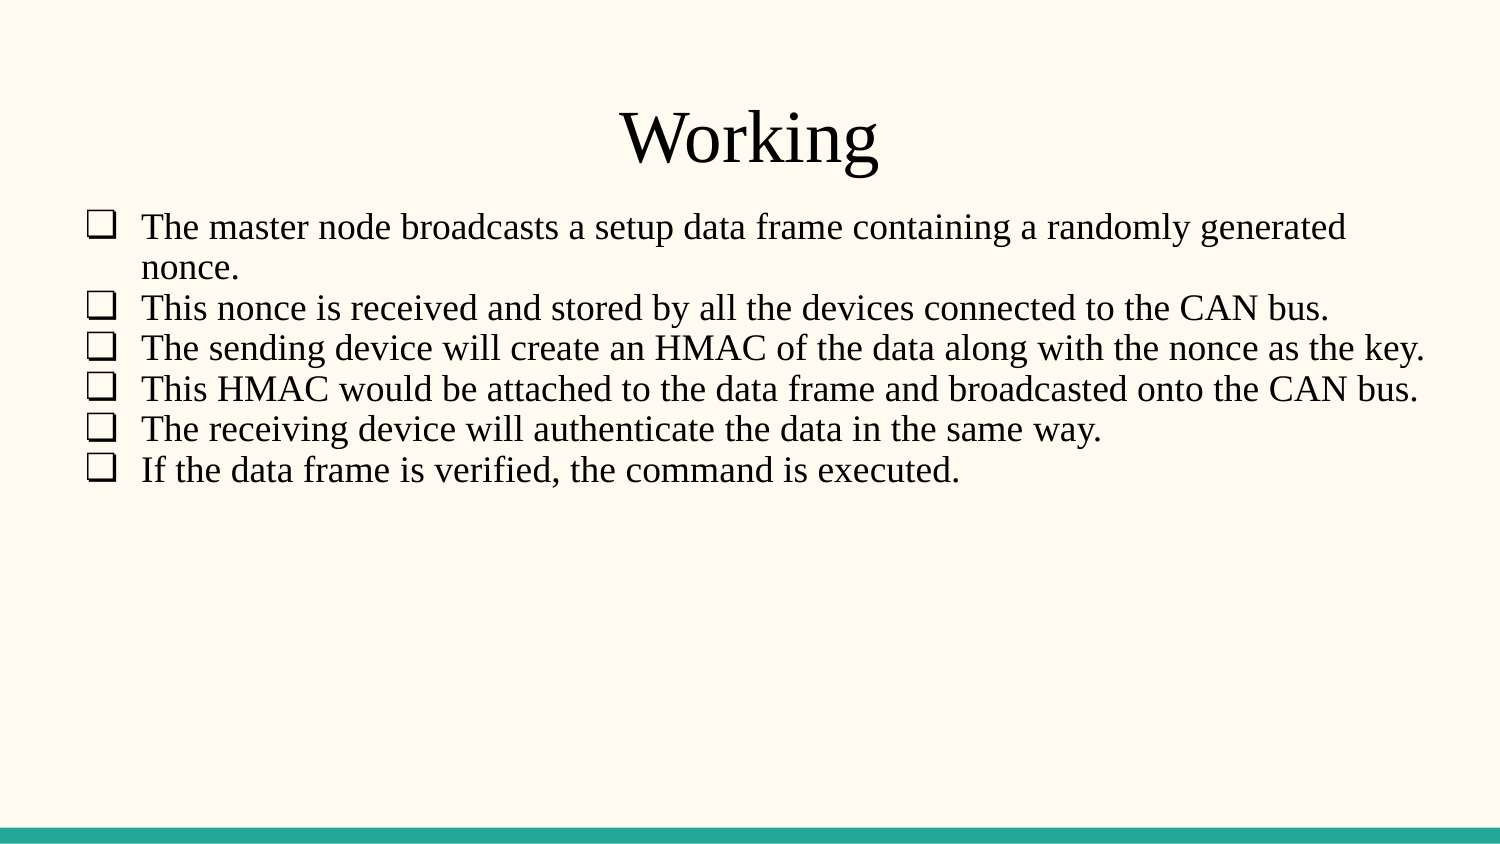

# Working
The master node broadcasts a setup data frame containing a randomly generated nonce.
This nonce is received and stored by all the devices connected to the CAN bus.
The sending device will create an HMAC of the data along with the nonce as the key.
This HMAC would be attached to the data frame and broadcasted onto the CAN bus.
The receiving device will authenticate the data in the same way.
If the data frame is verified, the command is executed.